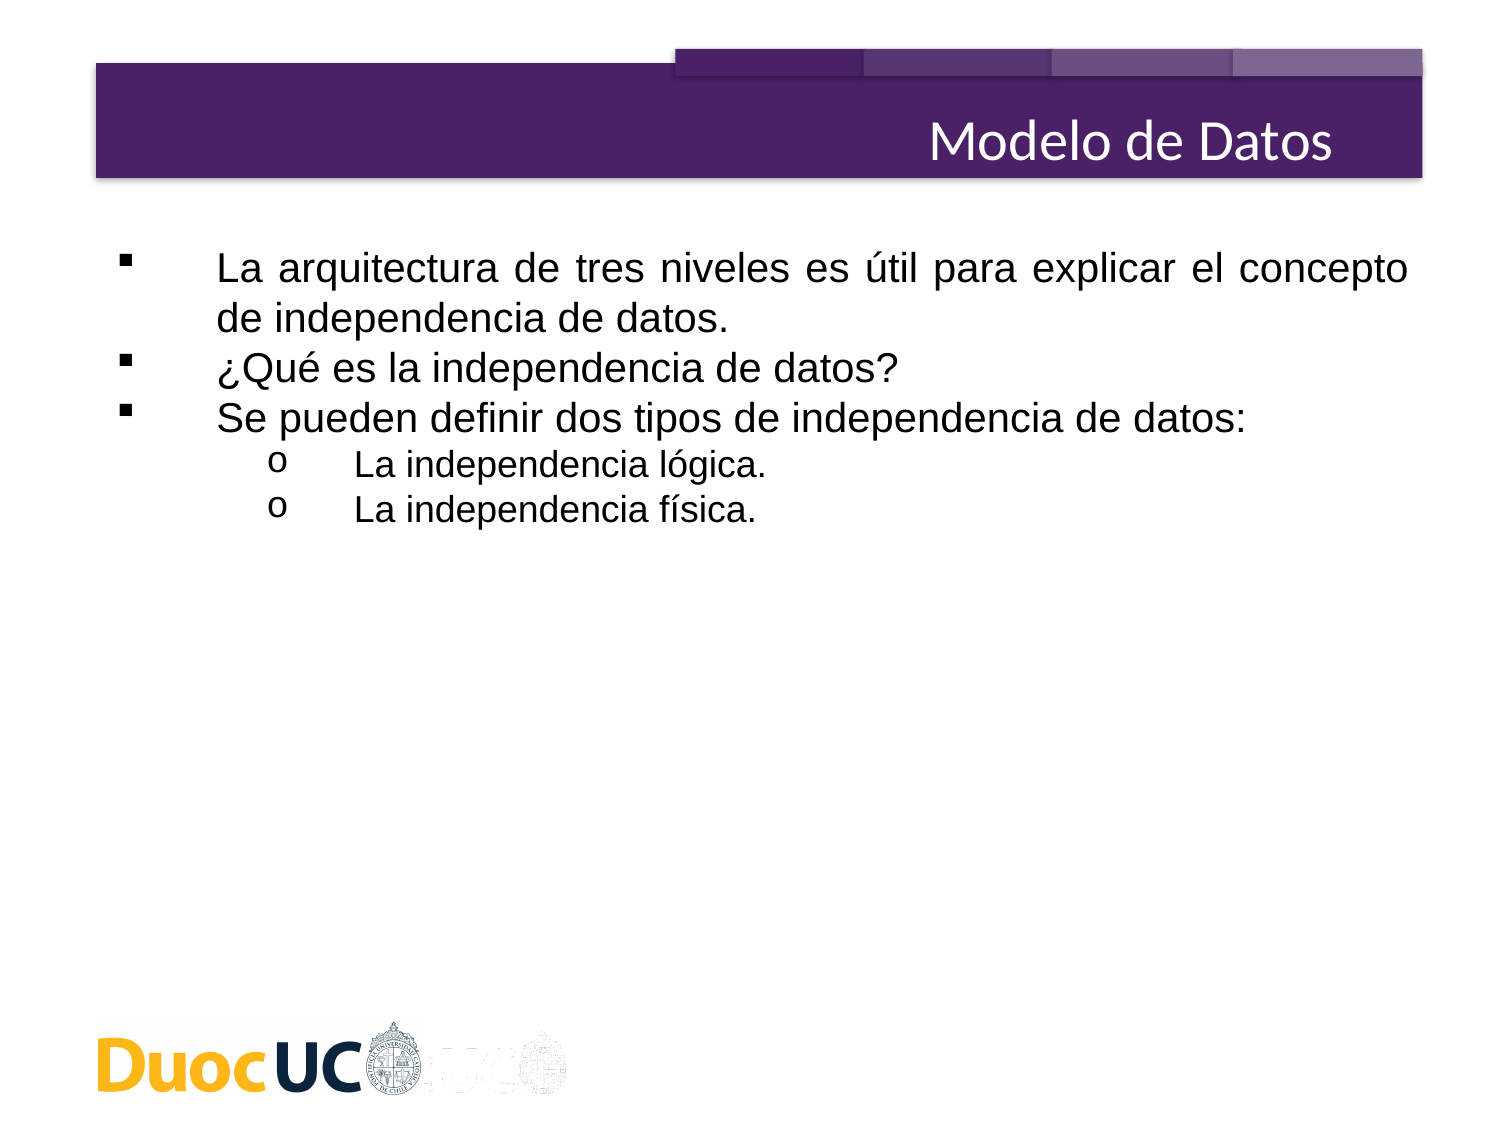

Modelo de Datos
La arquitectura de tres niveles es útil para explicar el concepto de independencia de datos.
¿Qué es la independencia de datos?
Se pueden definir dos tipos de independencia de datos:
La independencia lógica.
La independencia física.